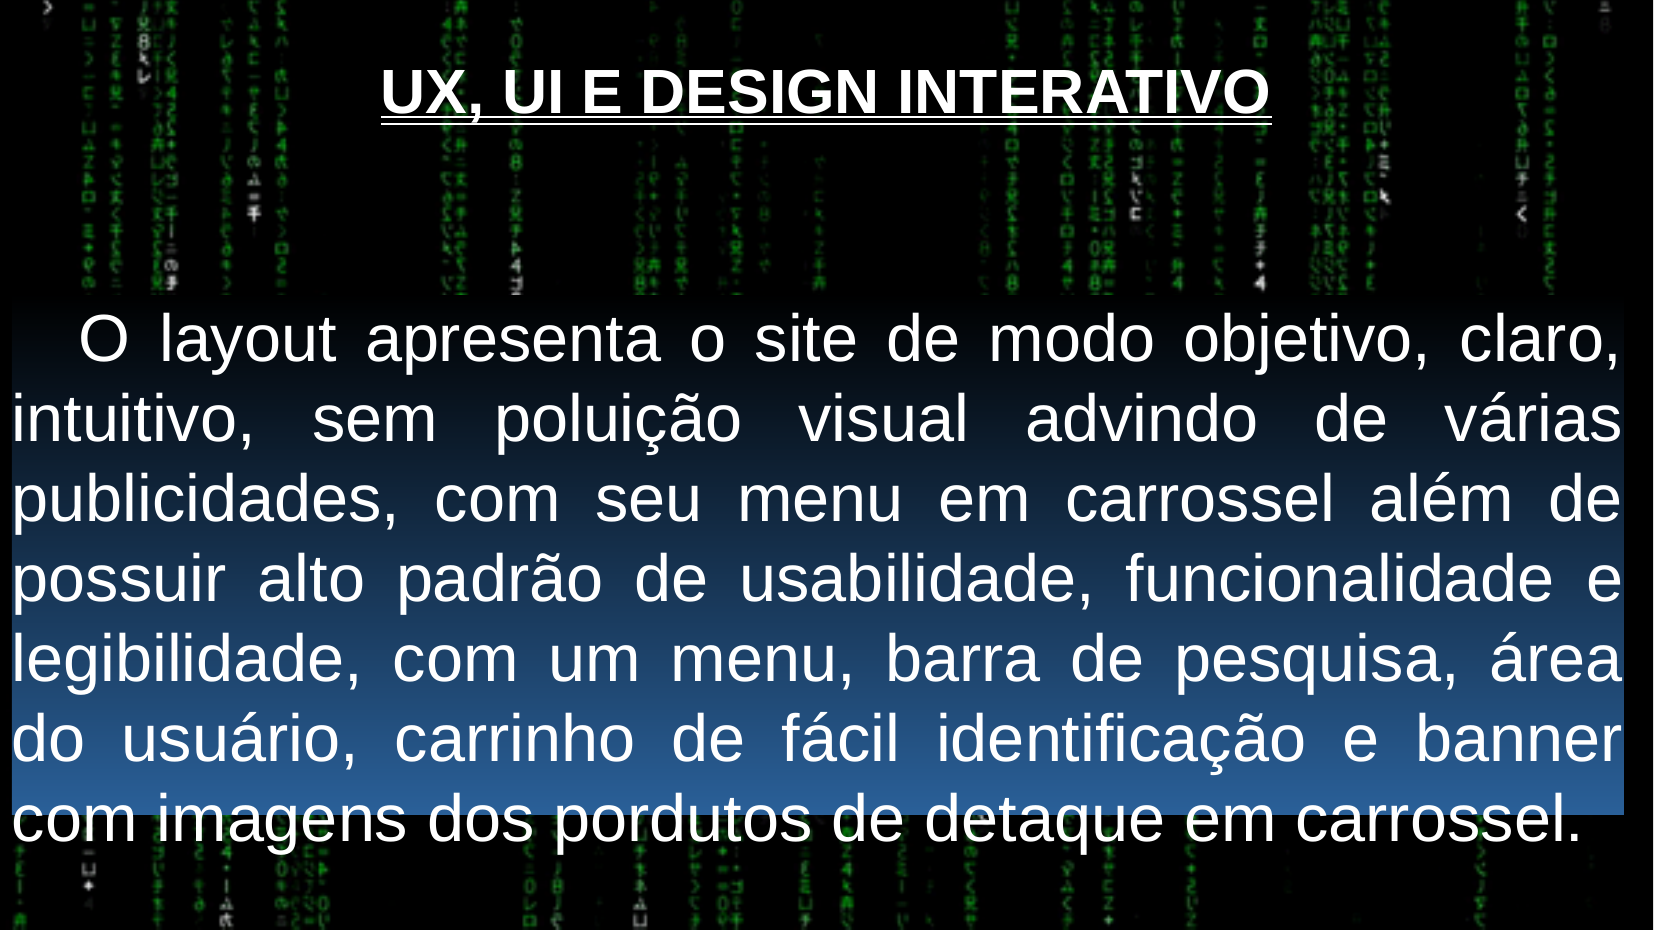

UX, UI E DESIGN INTERATIVO
	O layout apresenta o site de modo objetivo, claro, intuitivo, sem poluição visual advindo de várias publicidades, com seu menu em carrossel além de possuir alto padrão de usabilidade, funcionalidade e legibilidade, com um menu, barra de pesquisa, área do usuário, carrinho de fácil identificação e banner com imagens dos pordutos de detaque em carrossel.